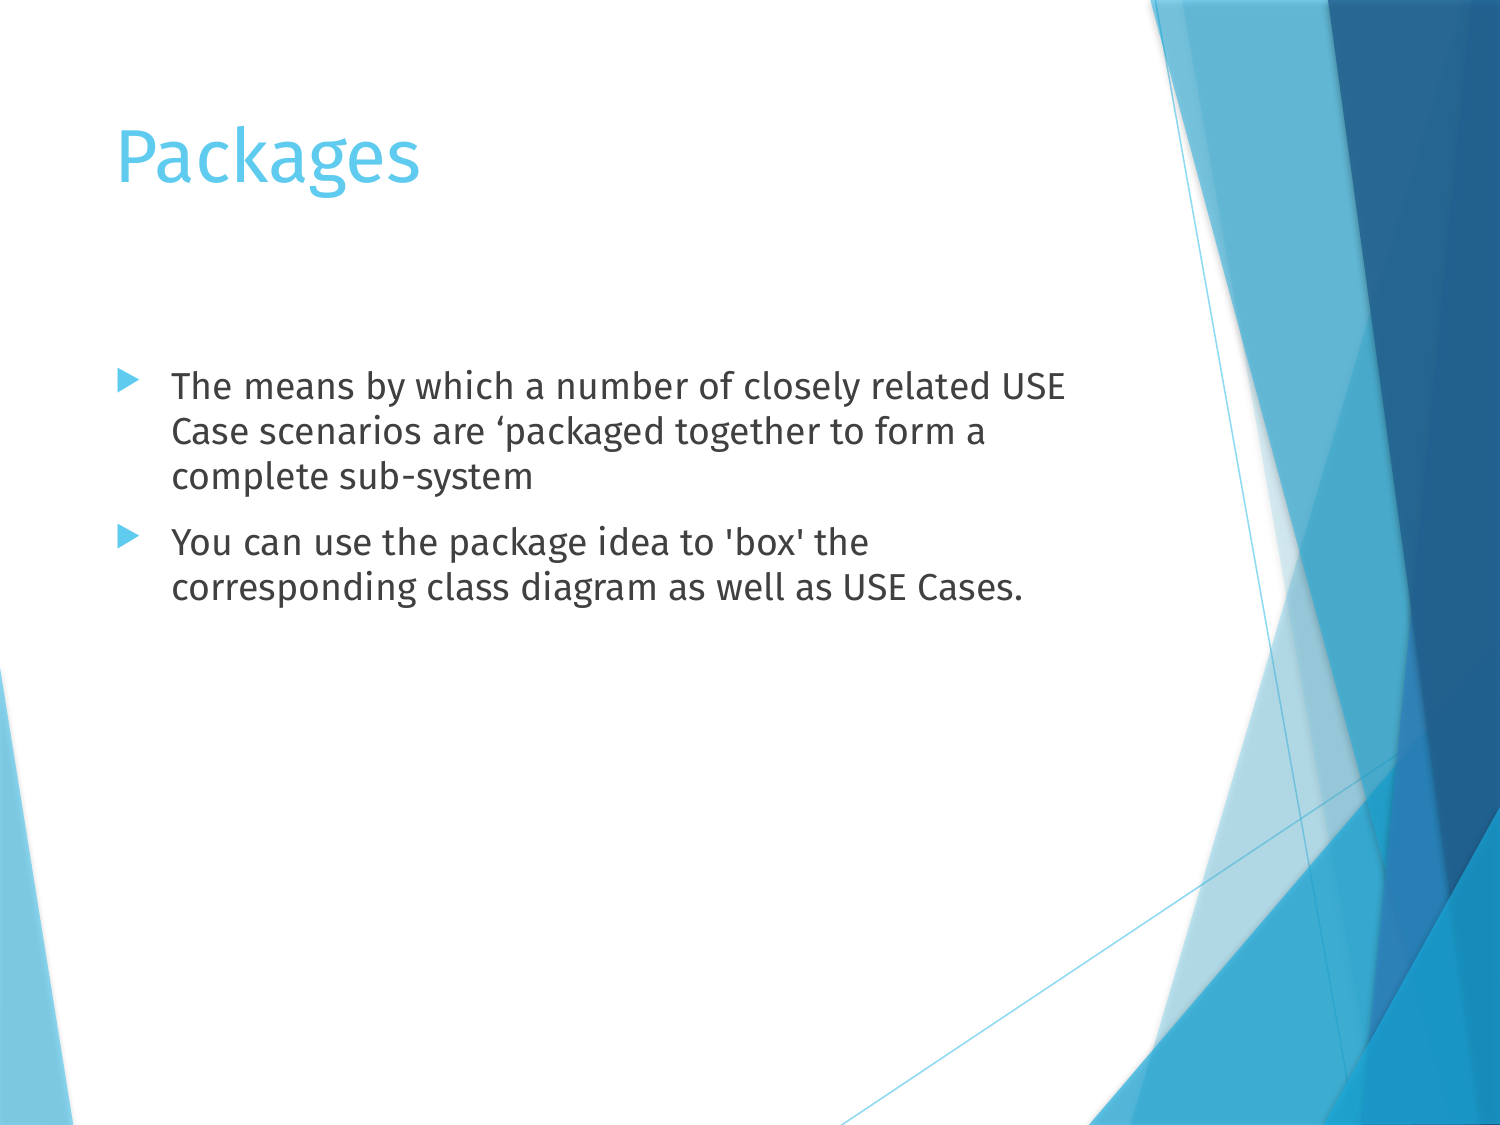

# Packages
The means by which a number of closely related USE Case scenarios are ‘packaged together to form a complete sub-system
You can use the package idea to 'box' the corresponding class diagram as well as USE Cases.